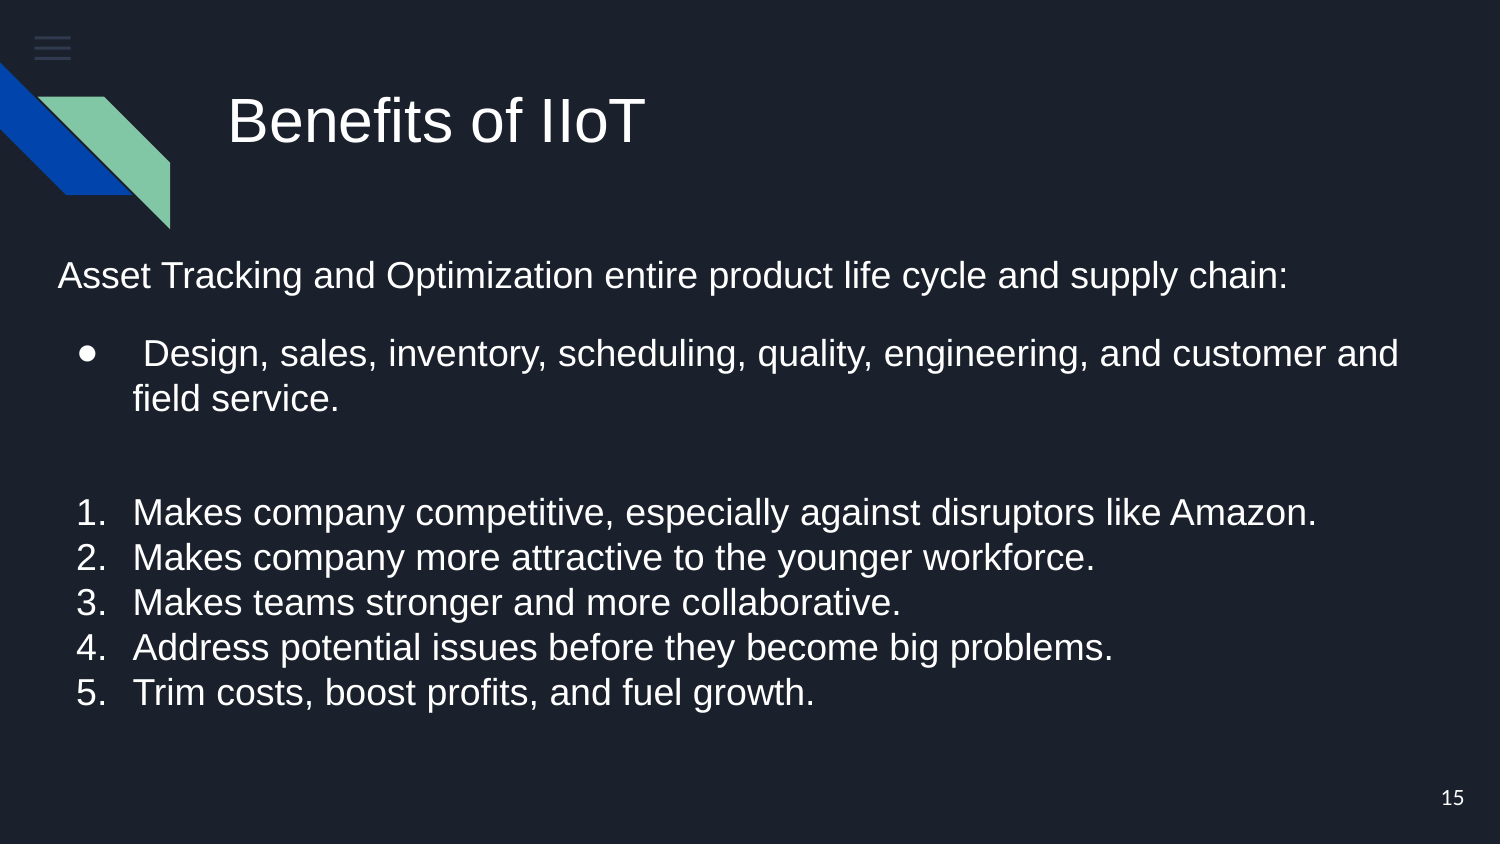

# Benefits of IIoT
Asset Tracking and Optimization entire product life cycle and supply chain:
 Design, sales, inventory, scheduling, quality, engineering, and customer and field service.

Makes company competitive, especially against disruptors like Amazon.
Makes company more attractive to the younger workforce.
Makes teams stronger and more collaborative.
Address potential issues before they become big problems.
Trim costs, boost profits, and fuel growth.

15